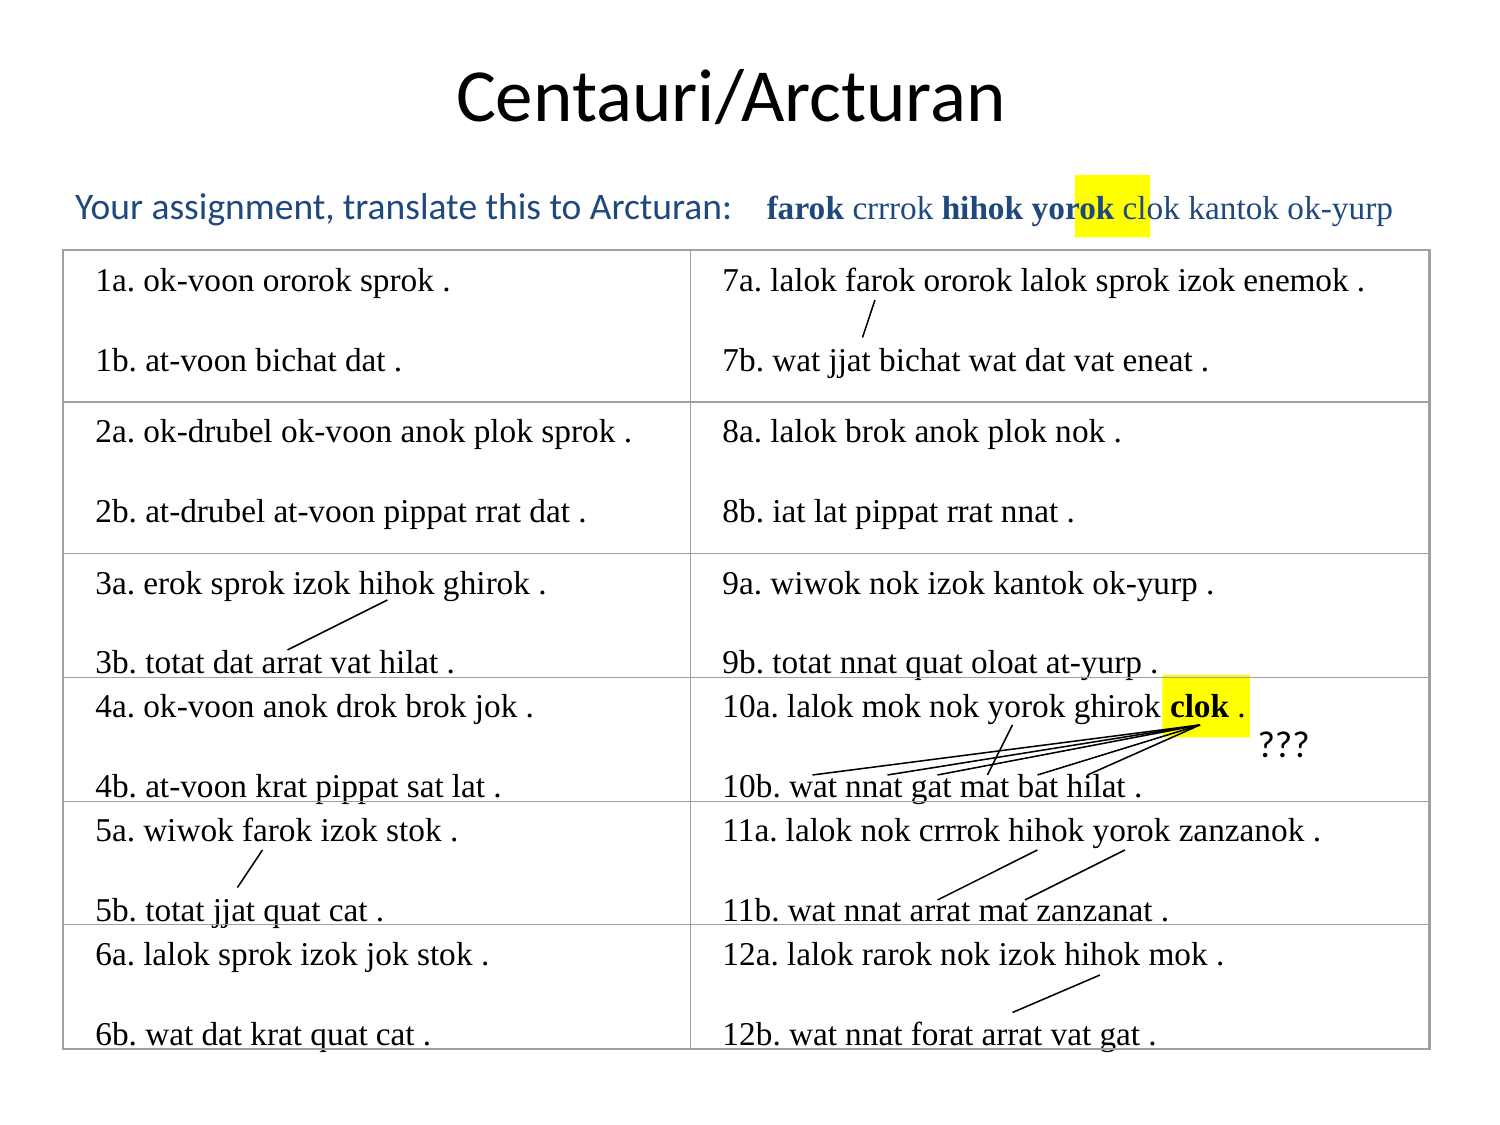

# Centauri/Arcturan
Your assignment, translate this to Arcturan:    farok crrrok hihok yorok clok kantok ok-yurp

1a. ok-voon ororok sprok .

1b. at-voon bichat dat .

7a. lalok farok ororok lalok sprok izok enemok .

7b. wat jjat bichat wat dat vat eneat .

2a. ok-drubel ok-voon anok plok sprok .

2b. at-drubel at-voon pippat rrat dat .

8a. lalok brok anok plok nok .

8b. iat lat pippat rrat nnat .

3a. erok sprok izok hihok ghirok .

3b. totat dat arrat vat hilat .

9a. wiwok nok izok kantok ok-yurp .

9b. totat nnat quat oloat at-yurp .

4a. ok-voon anok drok brok jok .

4b. at-voon krat pippat sat lat .

10a. lalok mok nok yorok ghirok clok .

10b. wat nnat gat mat bat hilat .

5a. wiwok farok izok stok .

5b. totat jjat quat cat .

11a. lalok nok crrrok hihok yorok zanzanok .

11b. wat nnat arrat mat zanzanat .

6a. lalok sprok izok jok stok .

6b. wat dat krat quat cat .

12a. lalok rarok nok izok hihok mok .

12b. wat nnat forat arrat vat gat .

???